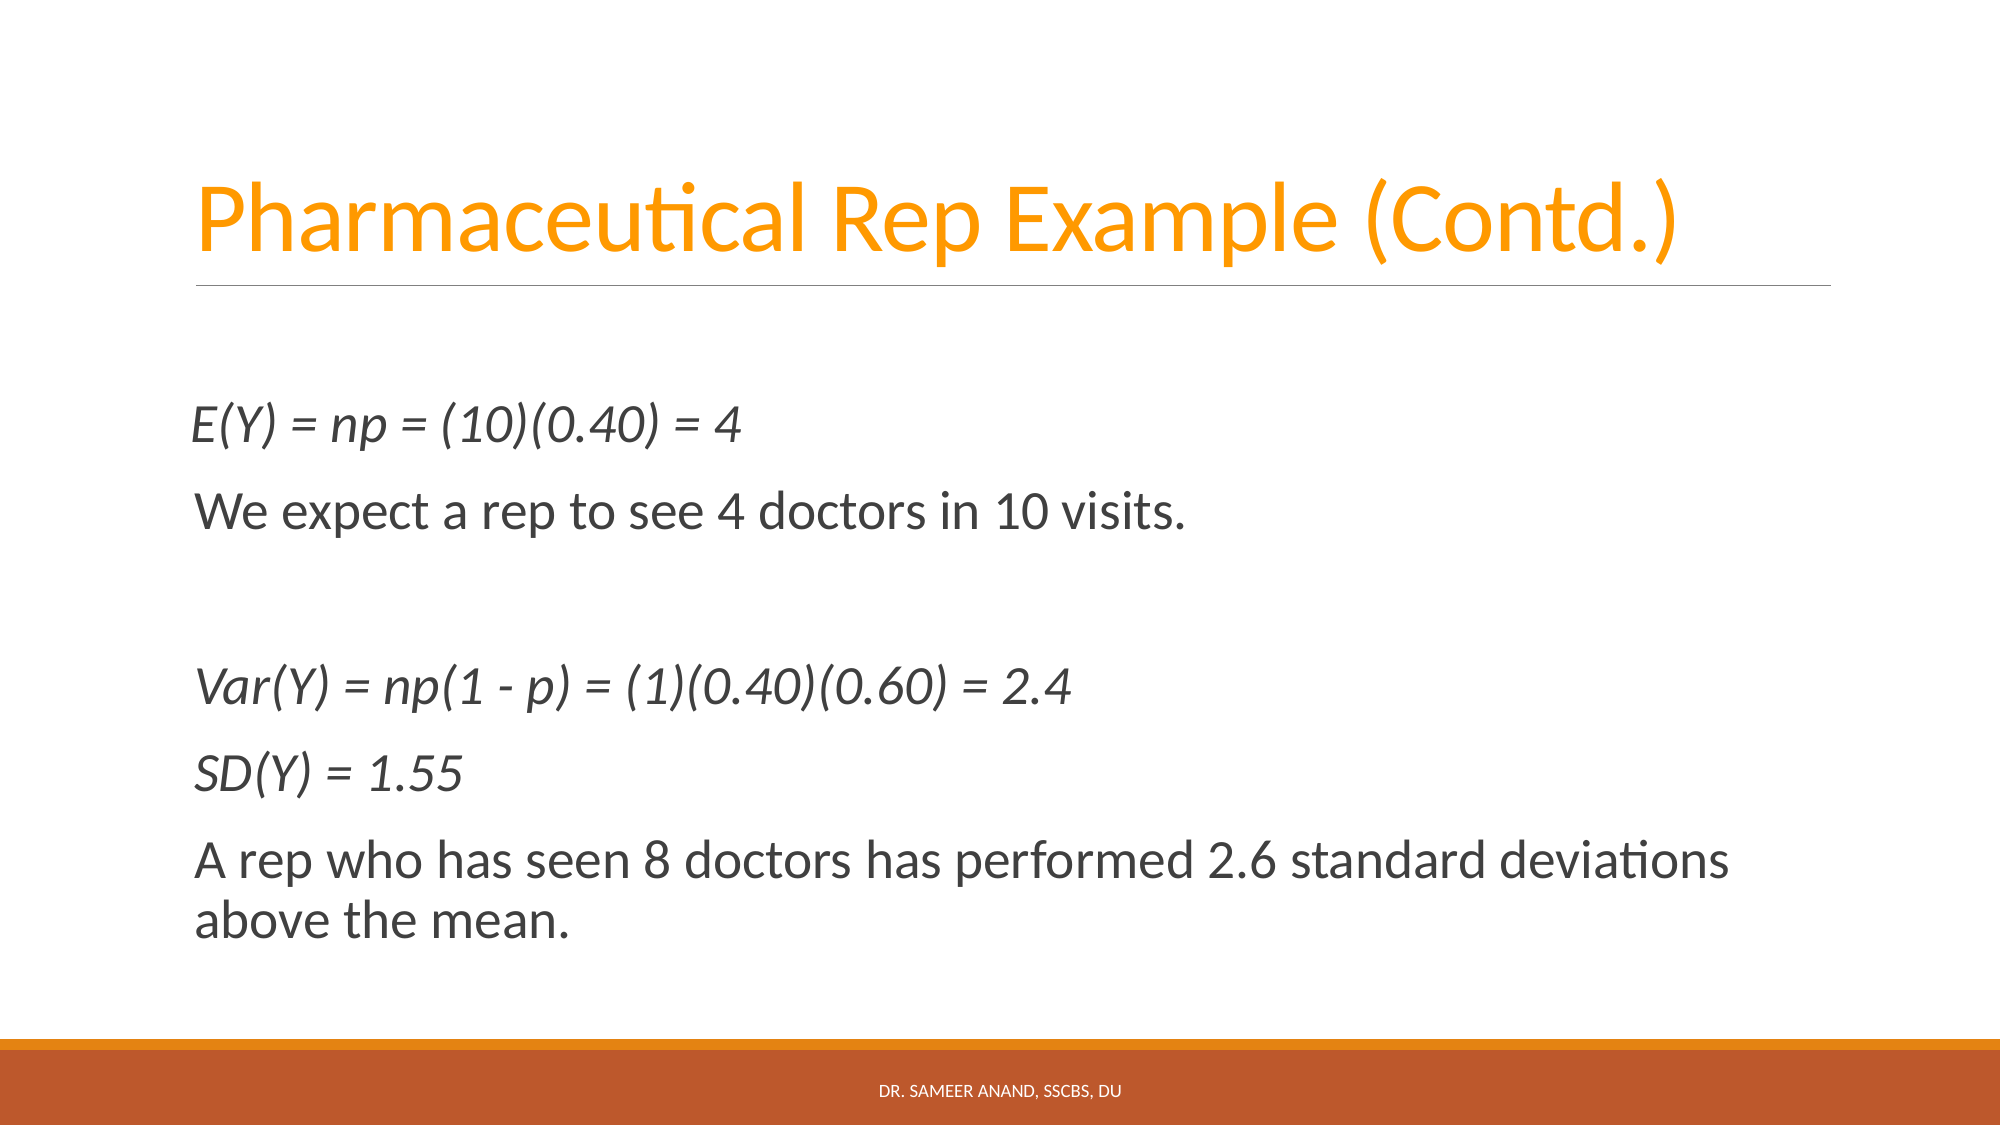

# Pharmaceutical Rep Example (Contd.)

 E(Y) = np = (10)(0.40) = 4
We expect a rep to see 4 doctors in 10 visits.

Var(Y) = np(1 - p) = (1)(0.40)(0.60) = 2.4
SD(Y) = 1.55
A rep who has seen 8 doctors has performed 2.6 standard deviations above the mean.

Dr. Sameer Anand, SSCBS, DU